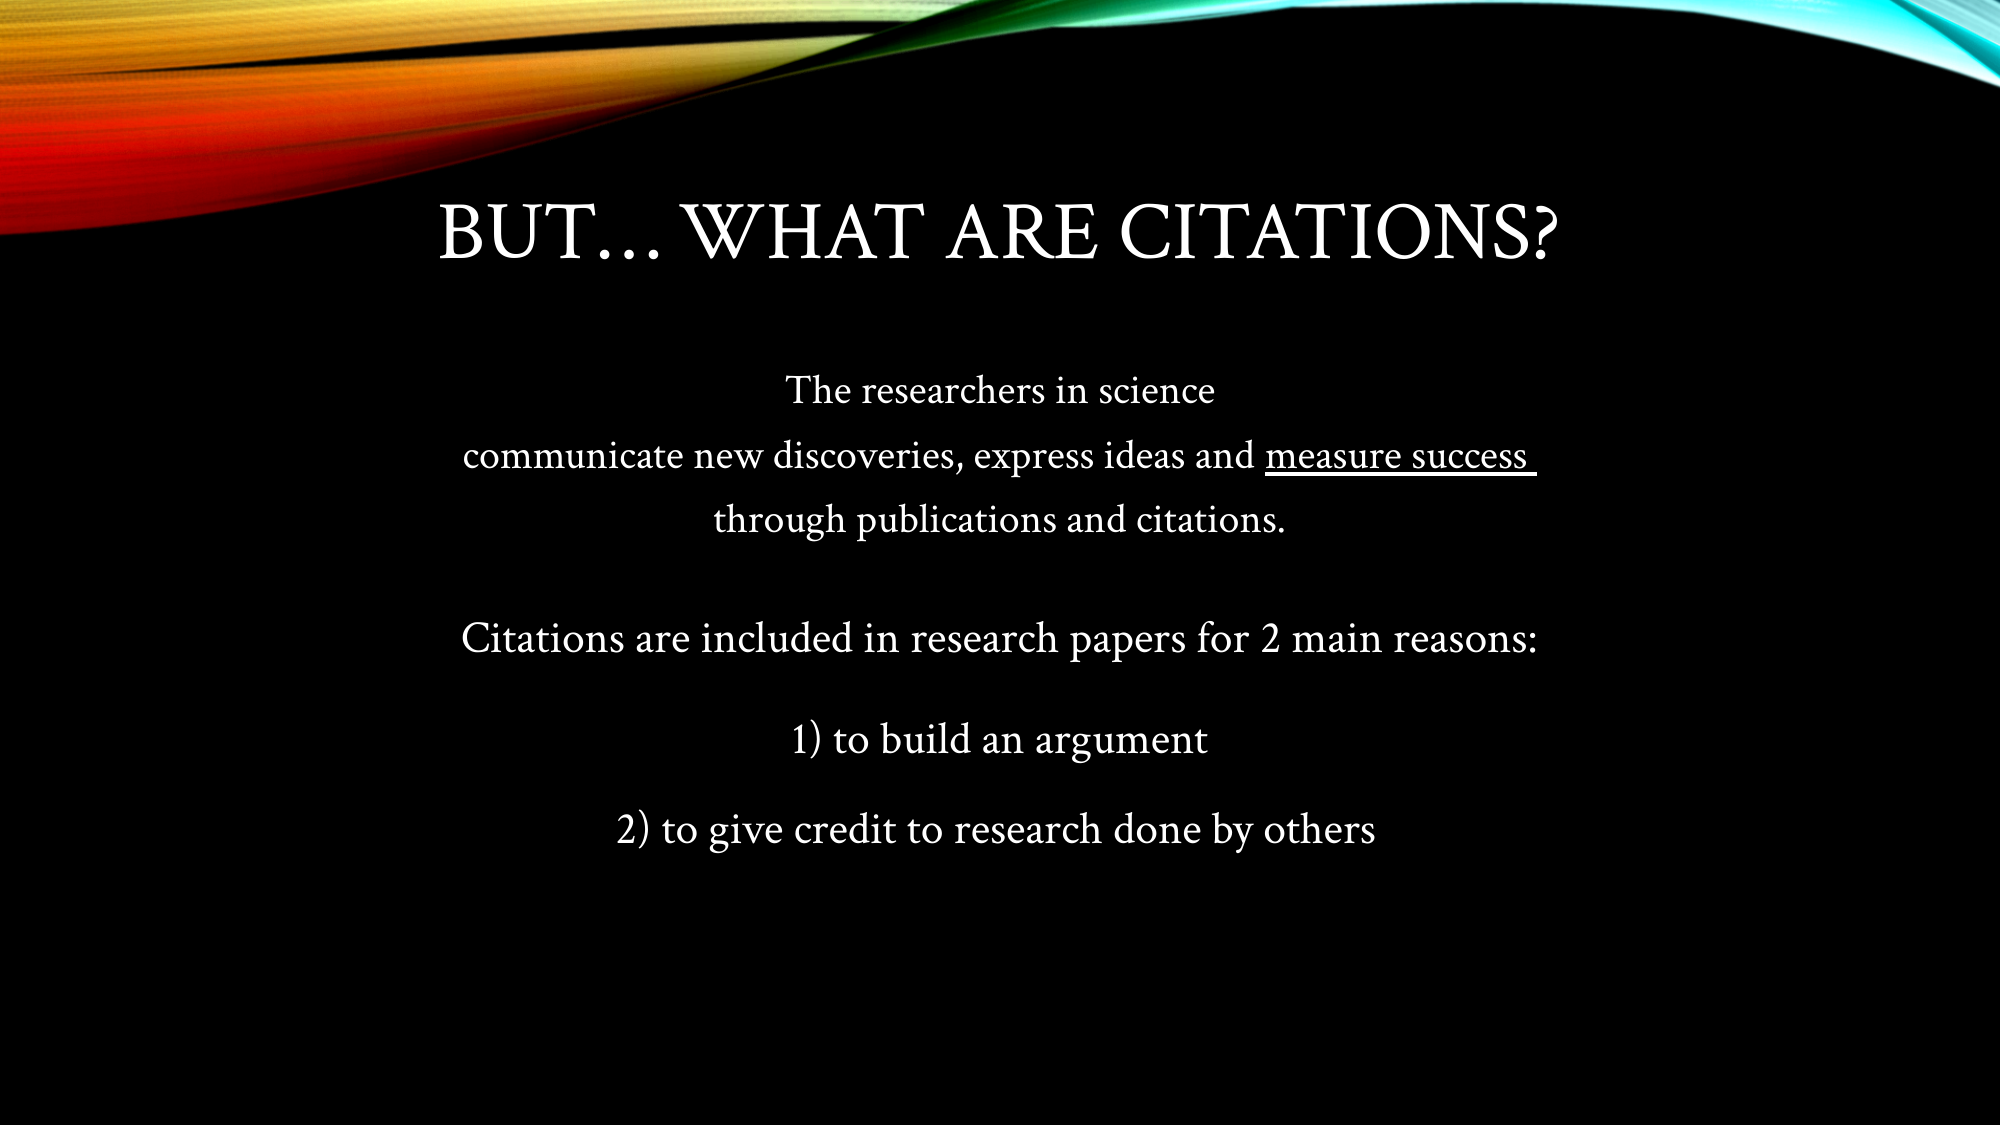

# But… what are citations?
The researchers in science
communicate new discoveries, express ideas and measure success
through publications and citations.

Citations are included in research papers for 2 main reasons:
1) to build an argument
2) to give credit to research done by others